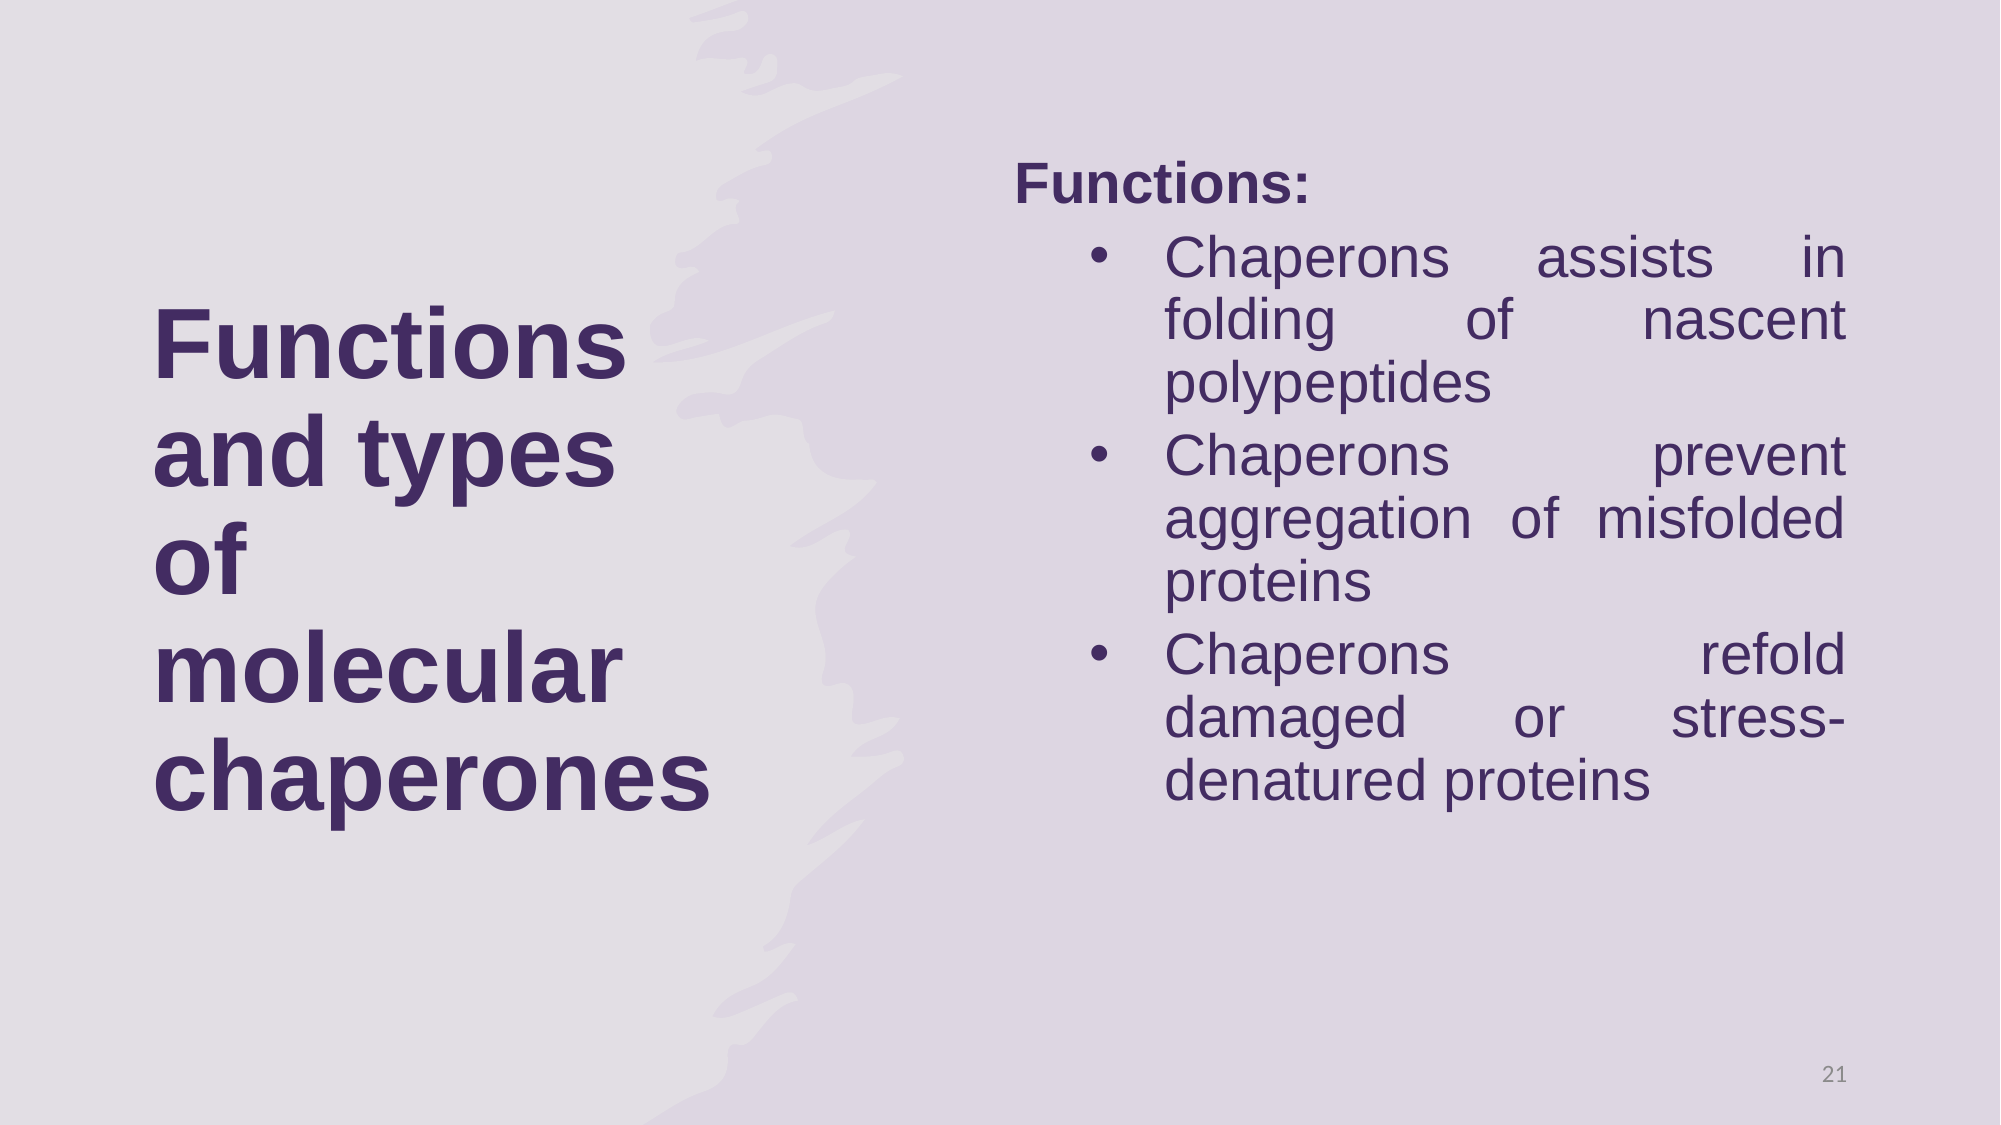

# Functions and types of molecular chaperones
Functions:
Chaperons assists in folding of nascent polypeptides
Chaperons prevent aggregation of misfolded proteins
Chaperons refold damaged or stress-denatured proteins

21